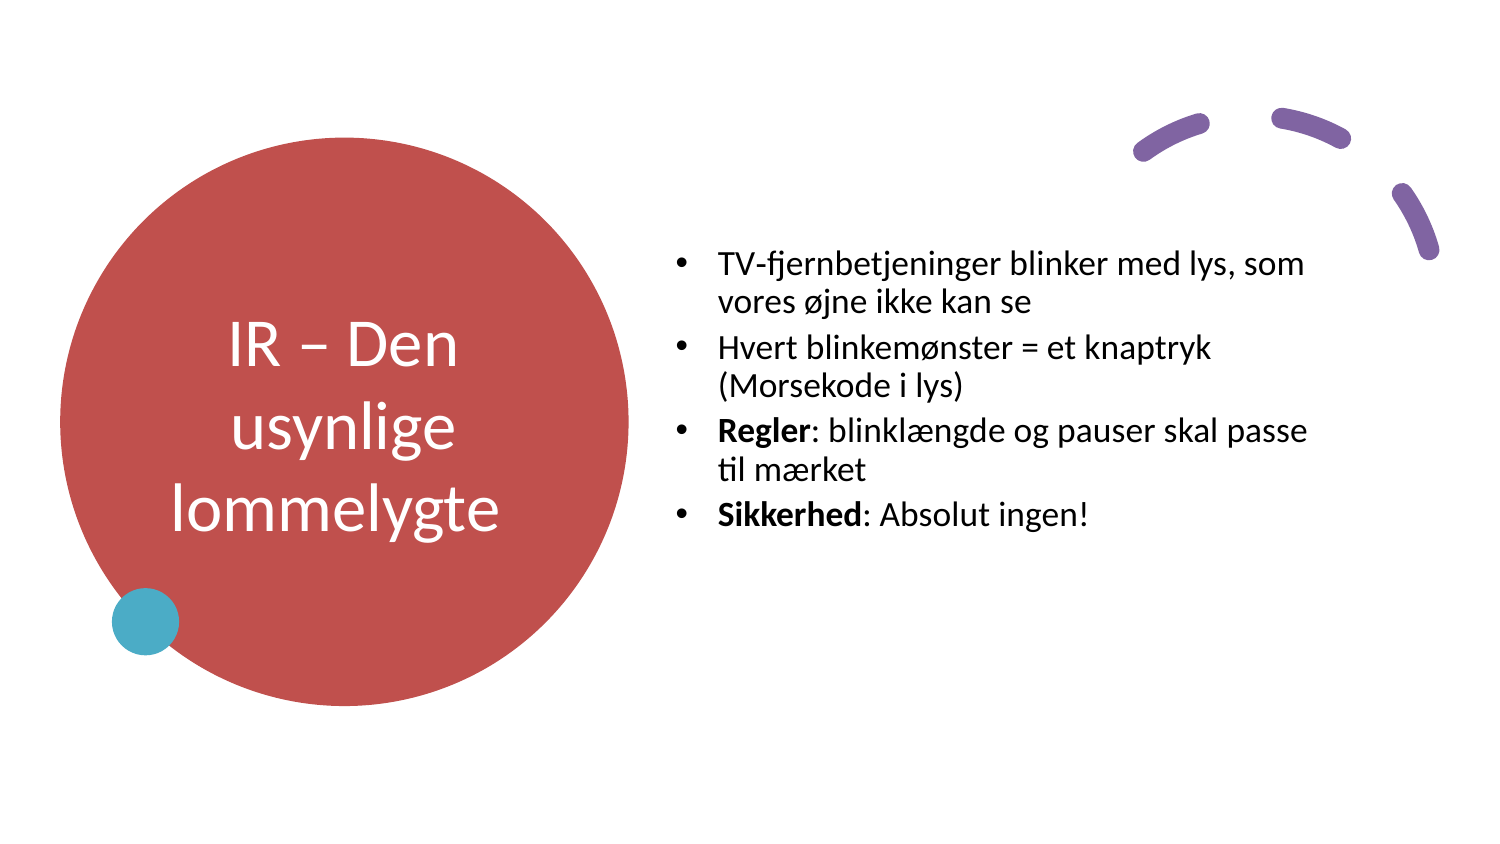

# IR – Den usynlige lommelygte

TV‑fjernbetjeninger blinker med lys, som vores øjne ikke kan se
Hvert blinkemønster = et knaptryk (Morsekode i lys)
Regler: blinklængde og pauser skal passe til mærket
Sikkerhed: Absolut ingen!